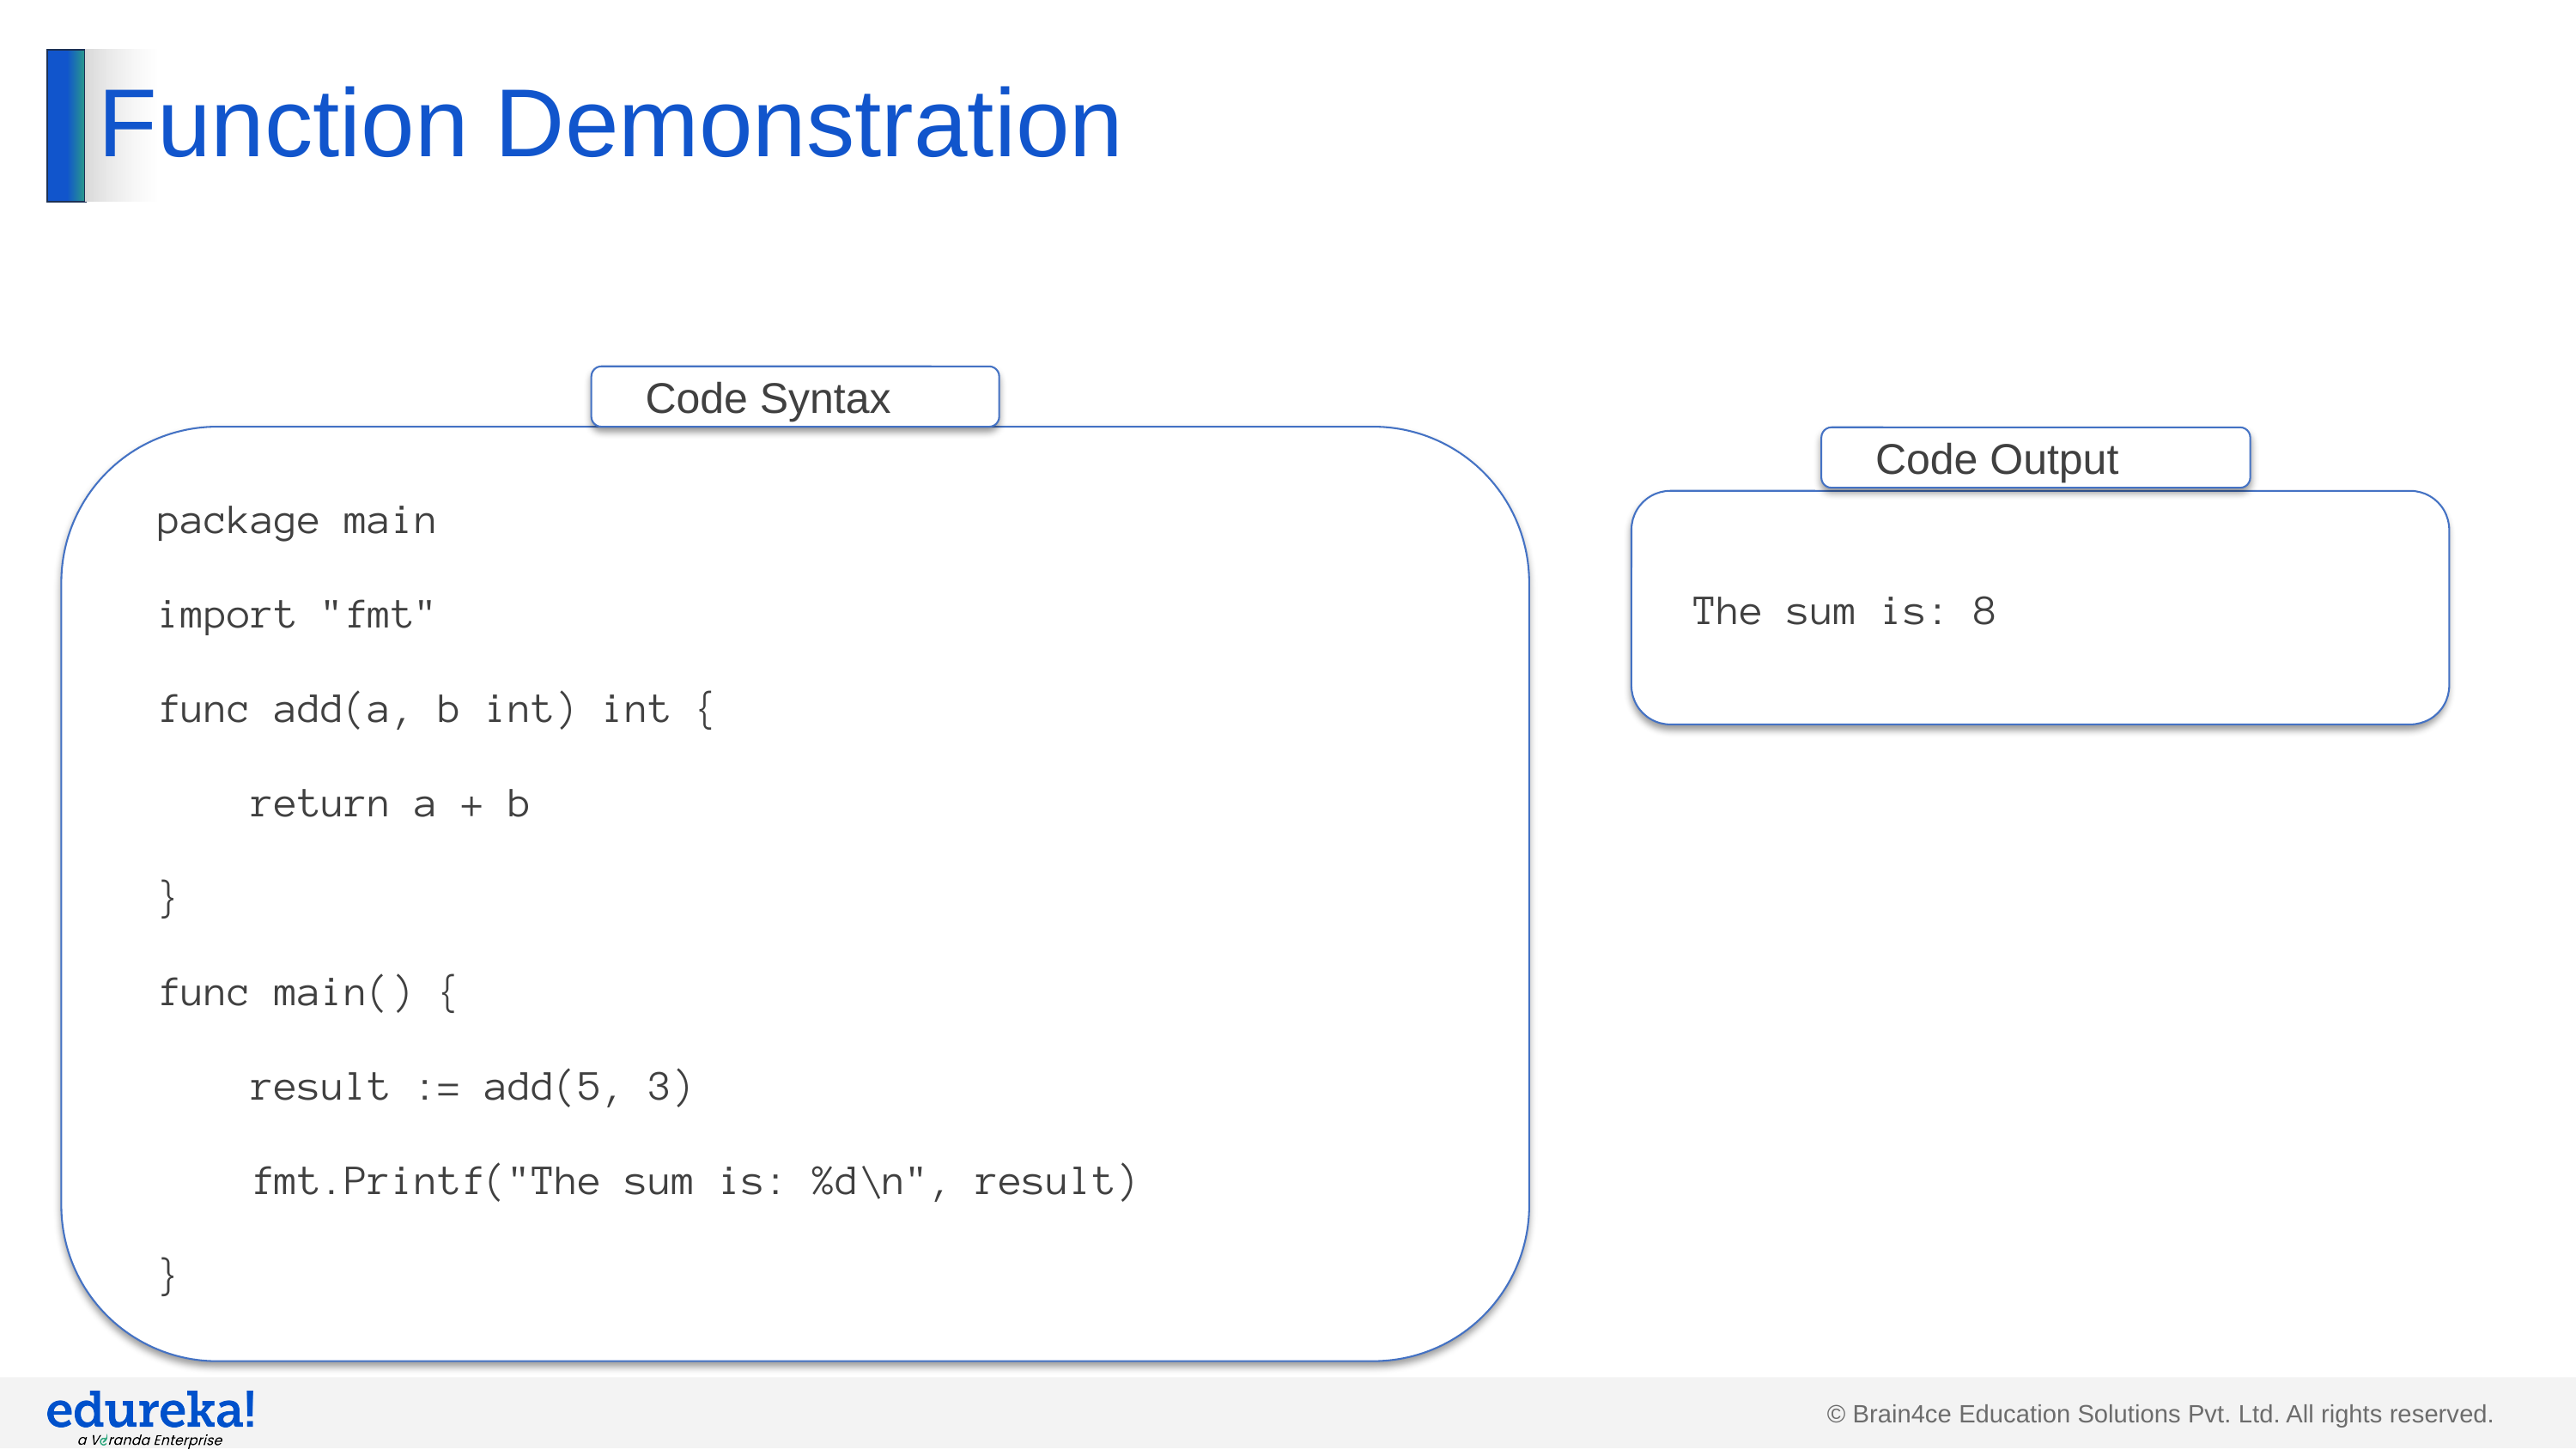

# Function Demonstration
Code Syntax
package main
import "fmt"
func add(a, b int) int {
    return a + b
}
func main() {
    result := add(5, 3)
    fmt.Printf("The sum is: %d\n", result)
}
Code Output
The sum is: 8